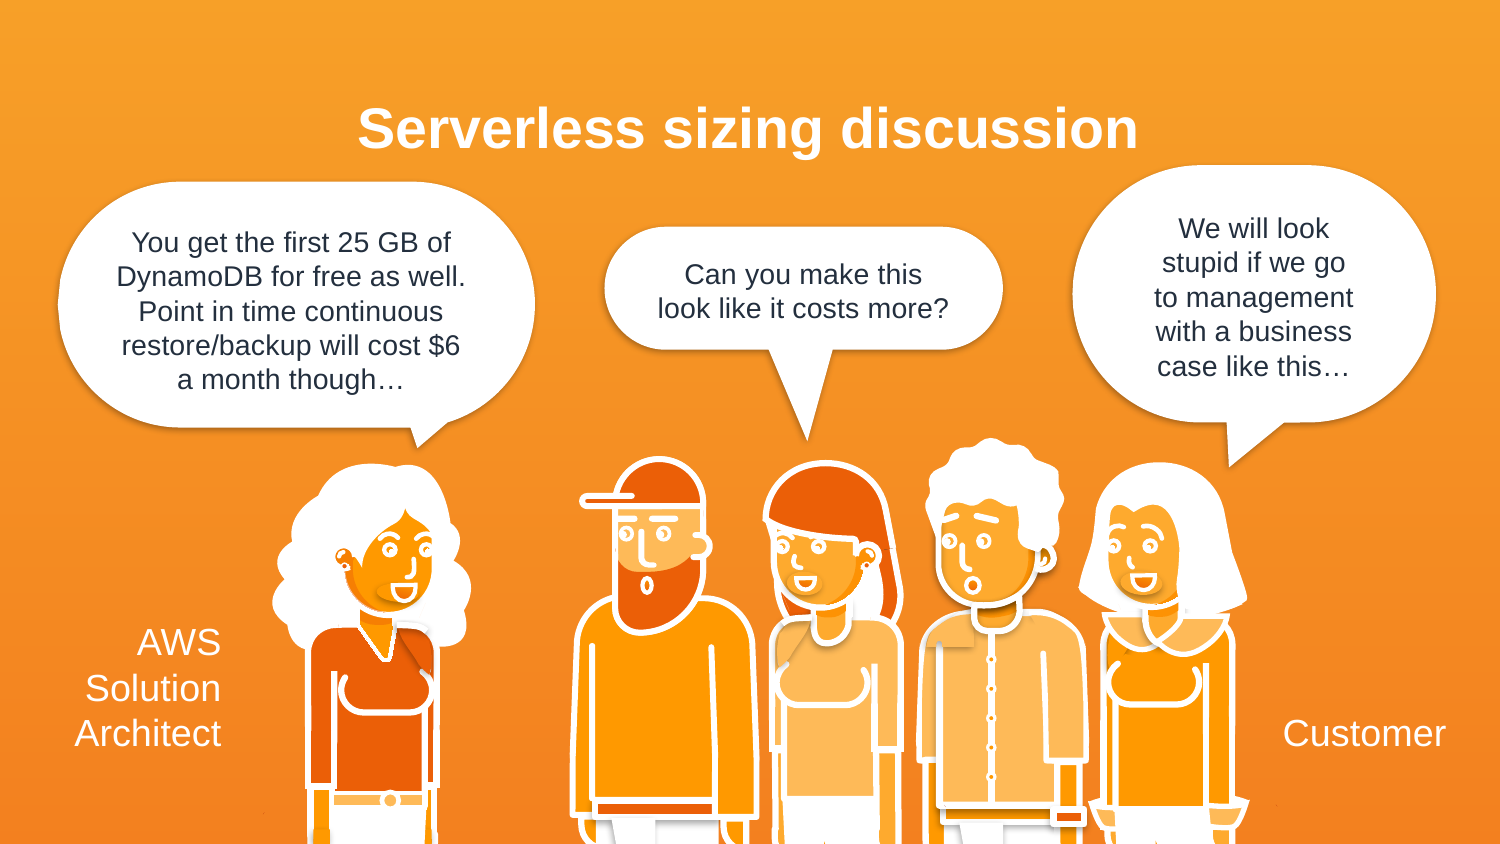

Serverless sizing discussion

We will look stupid if we go
to management with a business case like this…

You get the first 25 GB of DynamoDB for free as well. Point in time continuous restore/backup will cost $6 a month though…

Can you make this look like it costs more?

AWS
Solution
Architect
Customer